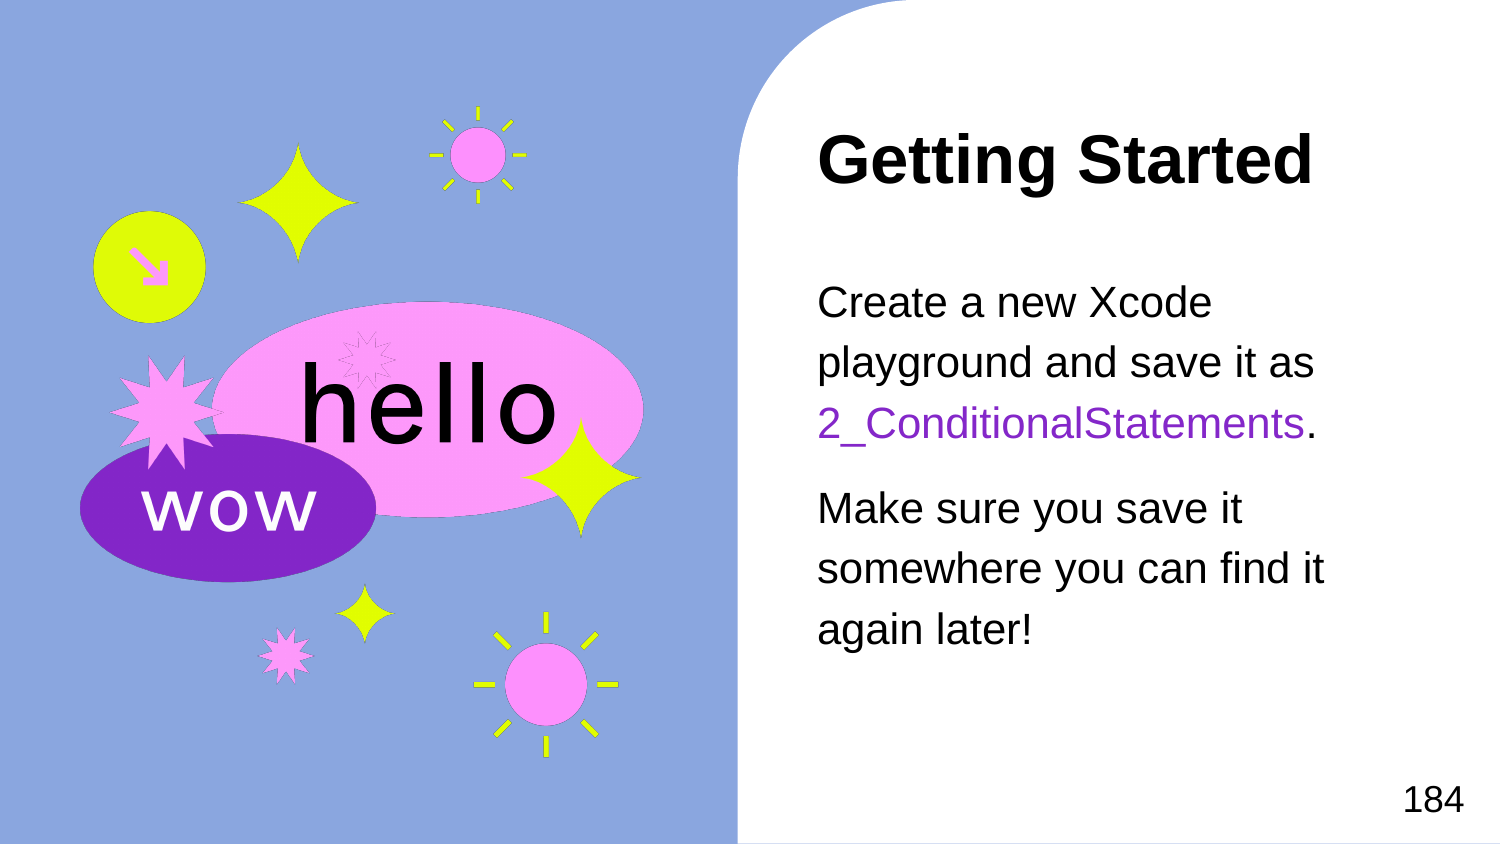

# Getting Started
Create a new Xcode playground and save it as 2_ConditionalStatements.
Make sure you save it somewhere you can find it again later!